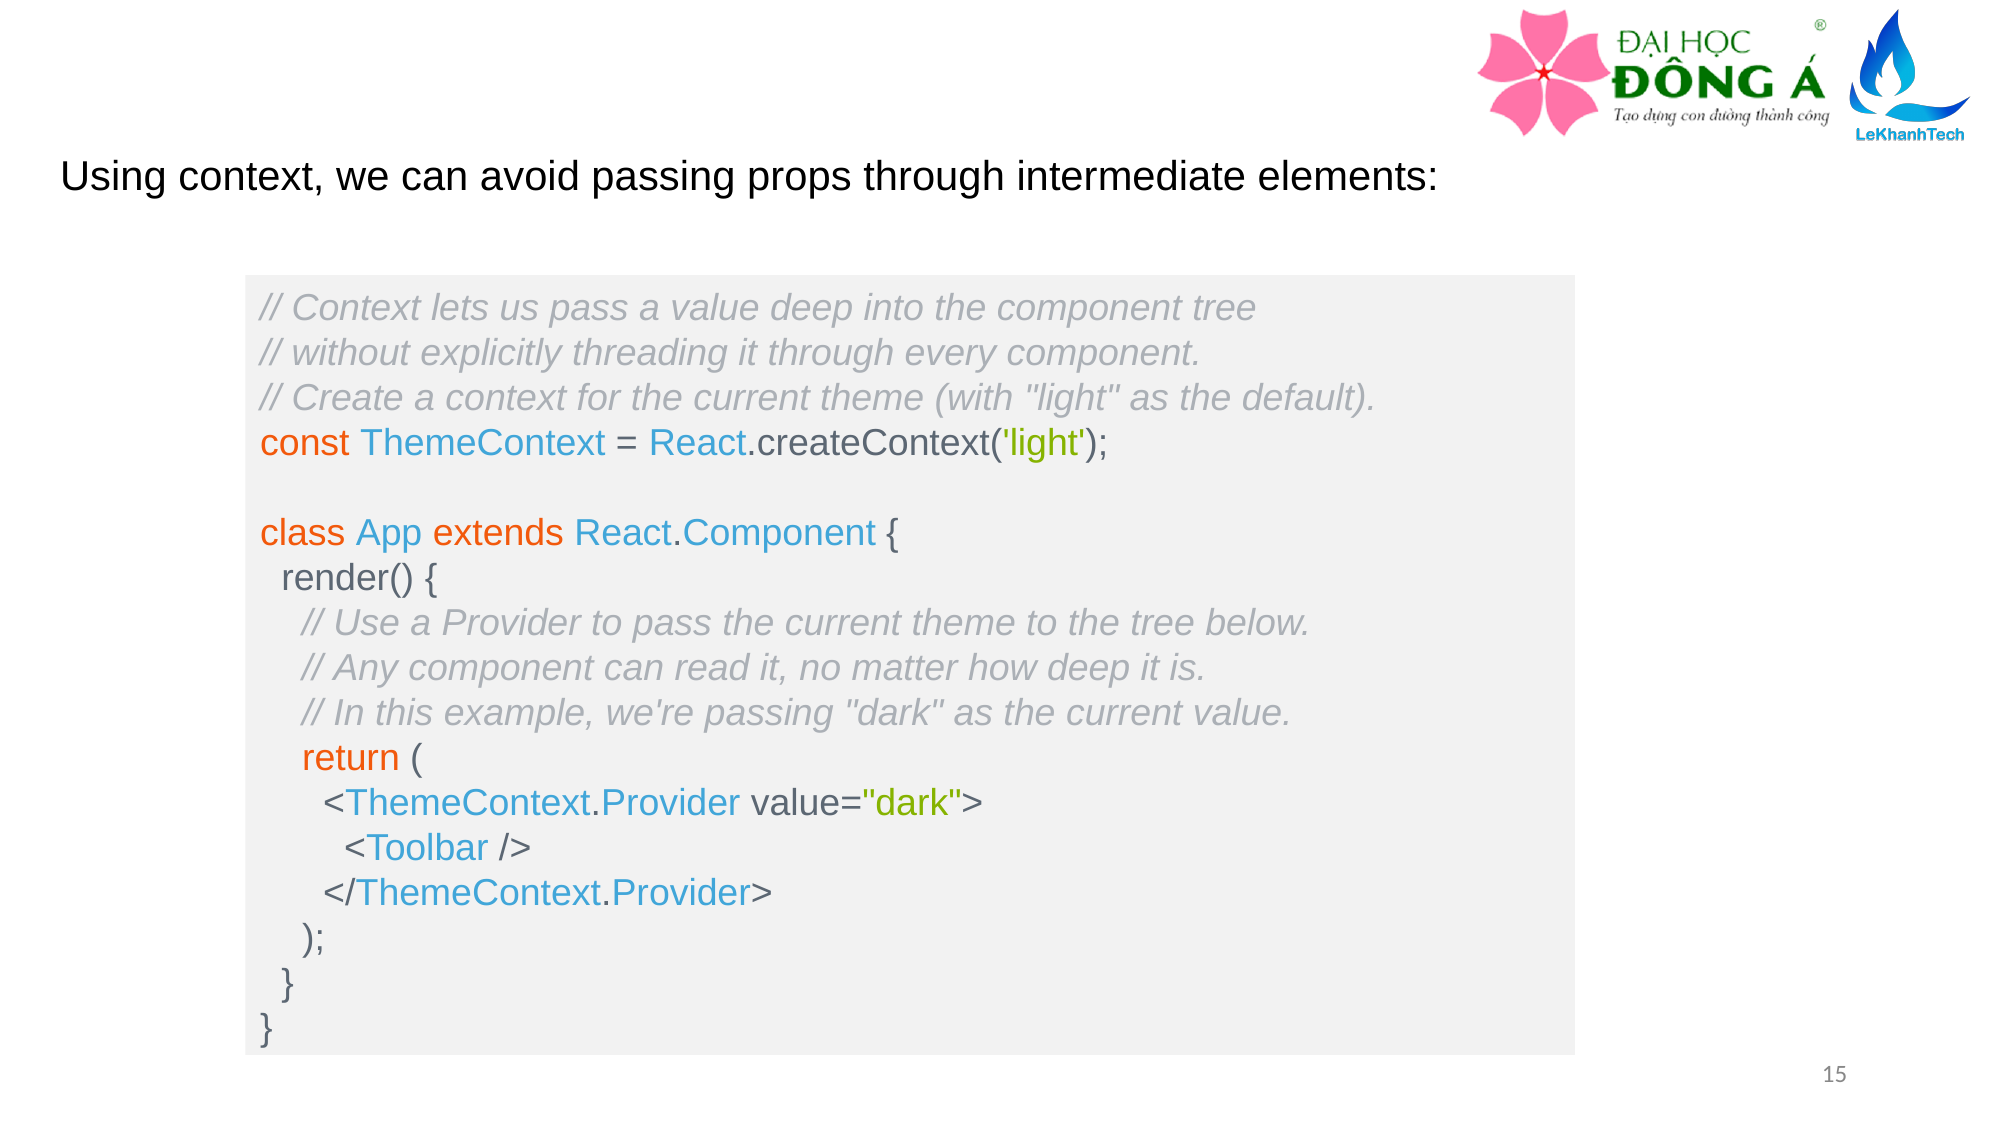

Using context, we can avoid passing props through intermediate elements:
// Context lets us pass a value deep into the component tree
// without explicitly threading it through every component.
// Create a context for the current theme (with "light" as the default).
const ThemeContext = React.createContext('light');
class App extends React.Component {
  render() {
    // Use a Provider to pass the current theme to the tree below.
    // Any component can read it, no matter how deep it is.
    // In this example, we're passing "dark" as the current value.
    return (
      <ThemeContext.Provider value="dark">
        <Toolbar />
      </ThemeContext.Provider>
    );
  }
}
15